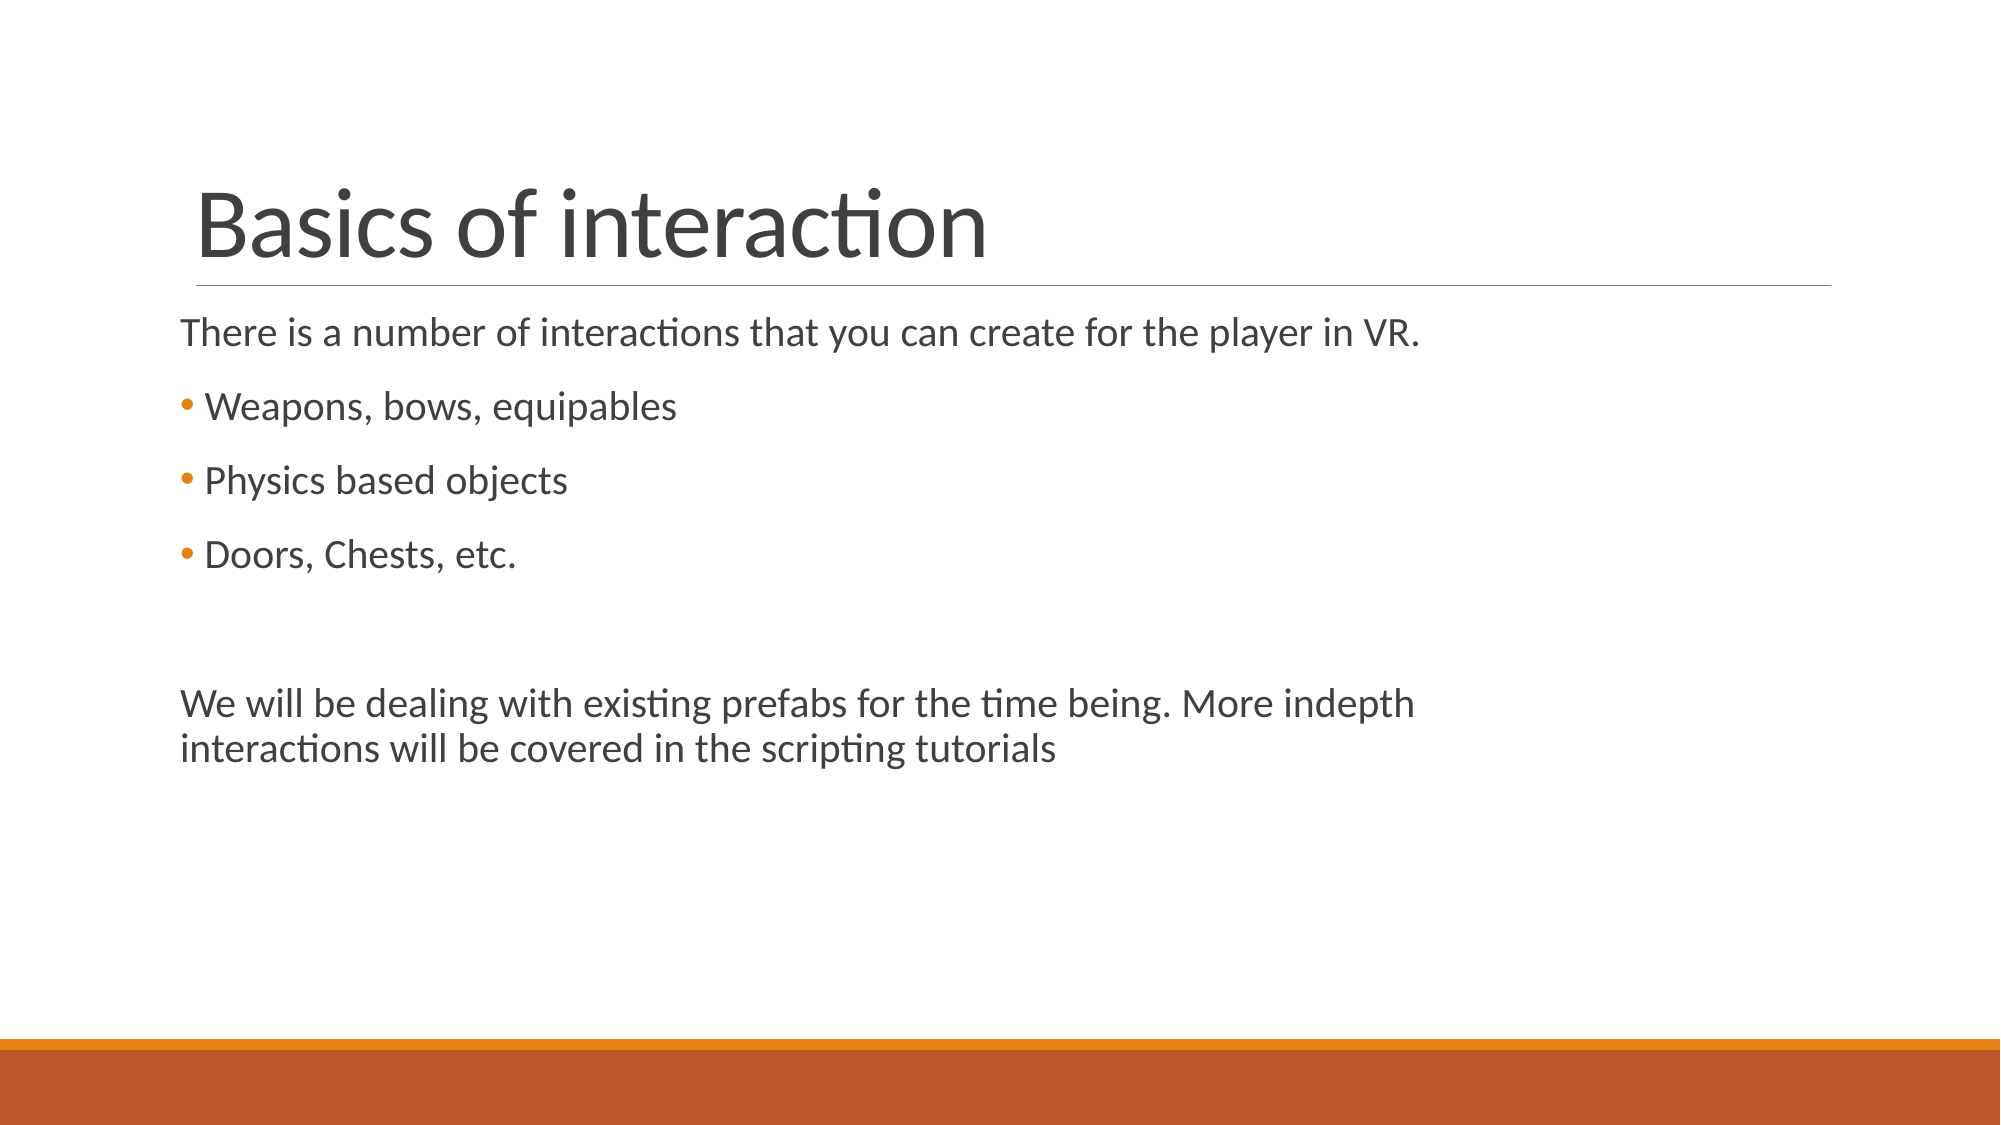

# Basics of interaction
There is a number of interactions that you can create for the player in VR.
 Weapons, bows, equipables
 Physics based objects
 Doors, Chests, etc.

We will be dealing with existing prefabs for the time being. More indepth interactions will be covered in the scripting tutorials